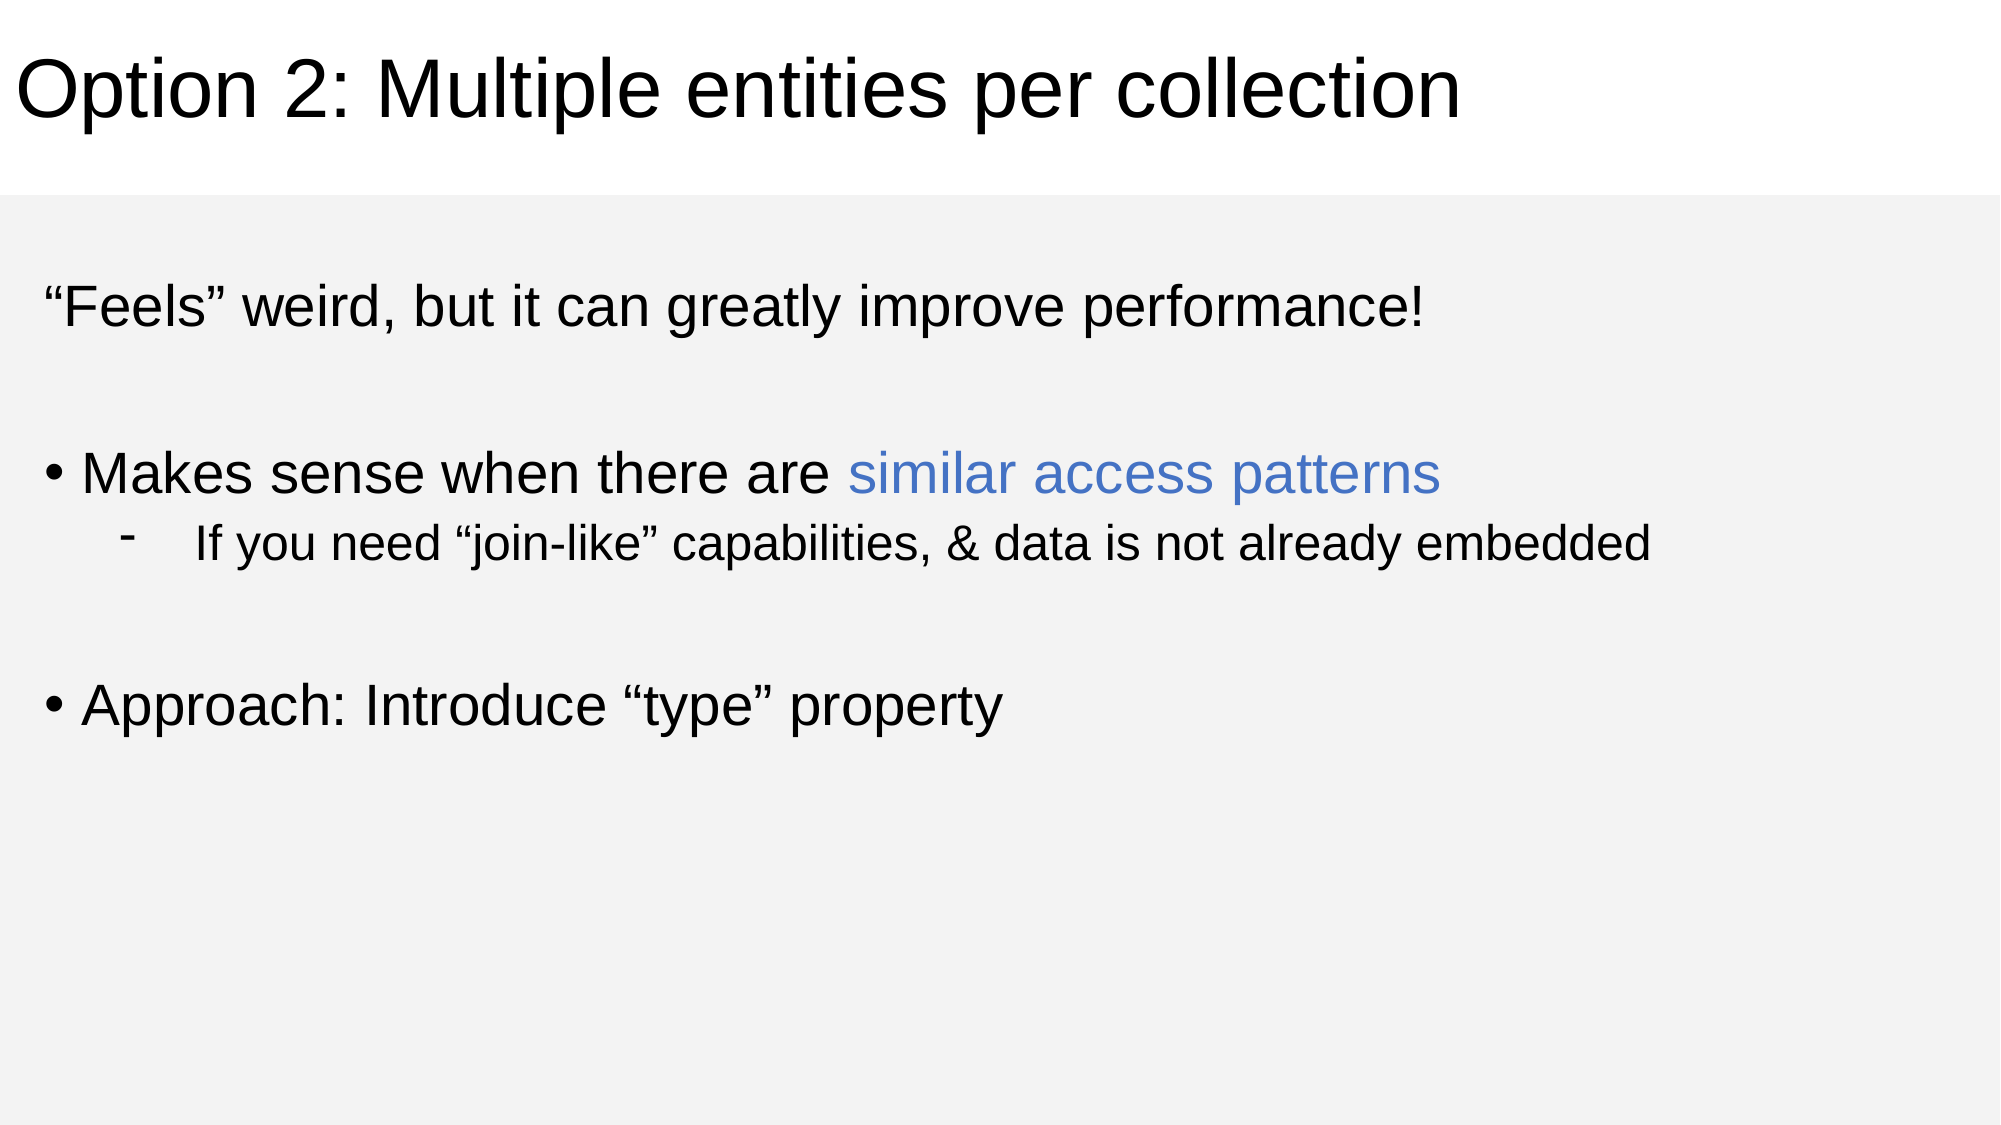

# Option 2: Multiple entities per collection
“Feels” weird, but it can greatly improve performance!

Makes sense when there are similar access patterns
If you need “join-like” capabilities, & data is not already embedded

Approach: Introduce “type” property